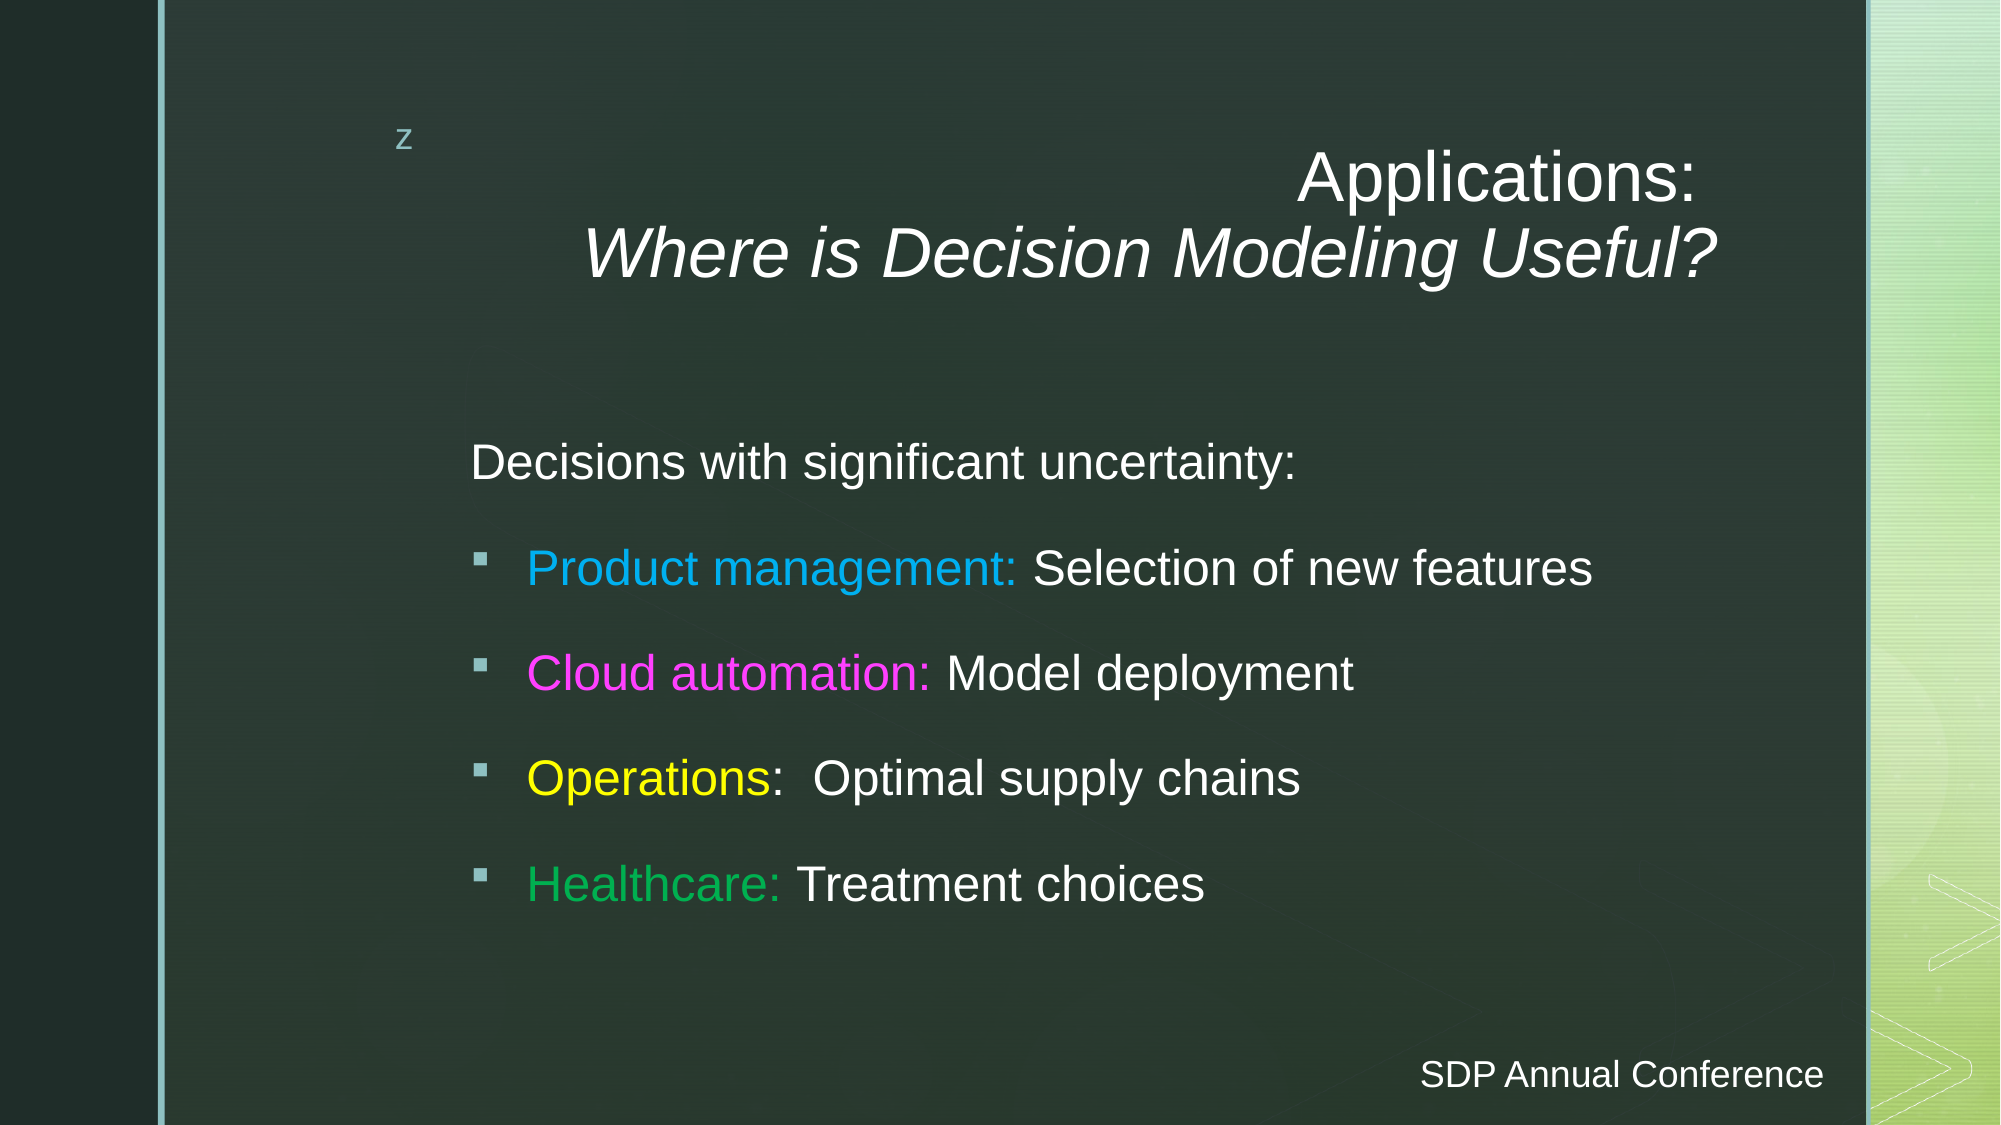

# Applications: Where is Decision Modeling Useful?
Decisions with significant uncertainty:
Product management: Selection of new features
Cloud automation: Model deployment
Operations:  Optimal supply chains
Healthcare: Treatment choices